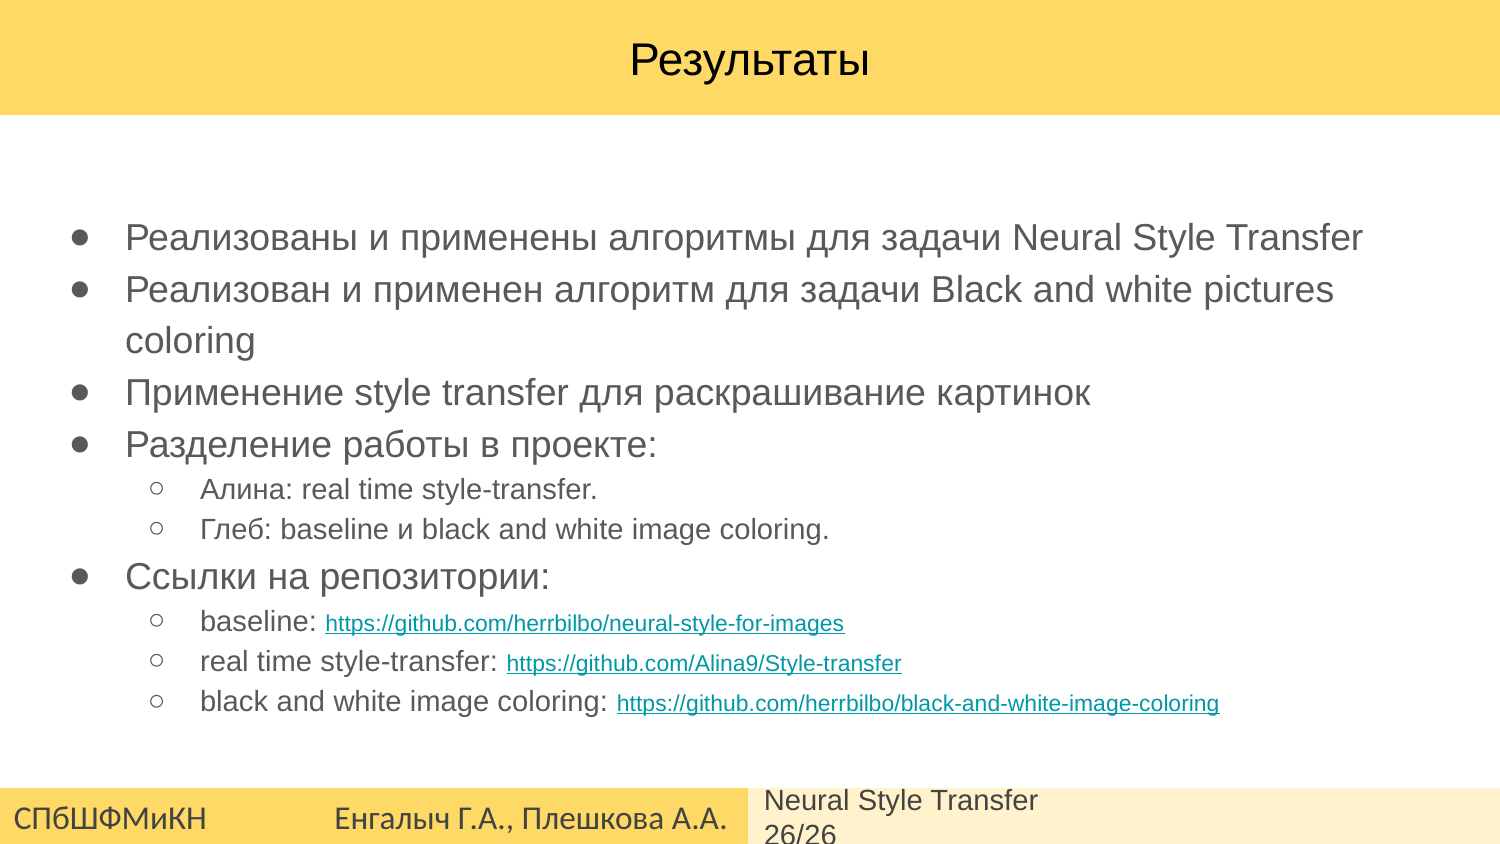

#
Результаты
Реализованы и применены алгоритмы для задачи Neural Style Transfer
Реализован и применен алгоритм для задачи Black and white pictures coloring
Применение style transfer для раскрашивание картинок
Разделение работы в проекте:
Алина: real time style-transfer.
Глеб: baseline и black and white image coloring.
Ссылки на репозитории:
baseline: https://github.com/herrbilbo/neural-style-for-images
real time style-transfer: https://github.com/Alina9/Style-transfer
black and white image coloring: https://github.com/herrbilbo/black-and-white-image-coloring
СПбШФМиКН                 Енгалыч Г.А., Плешкова А.А.
Neural Style Transfer                                              26/26